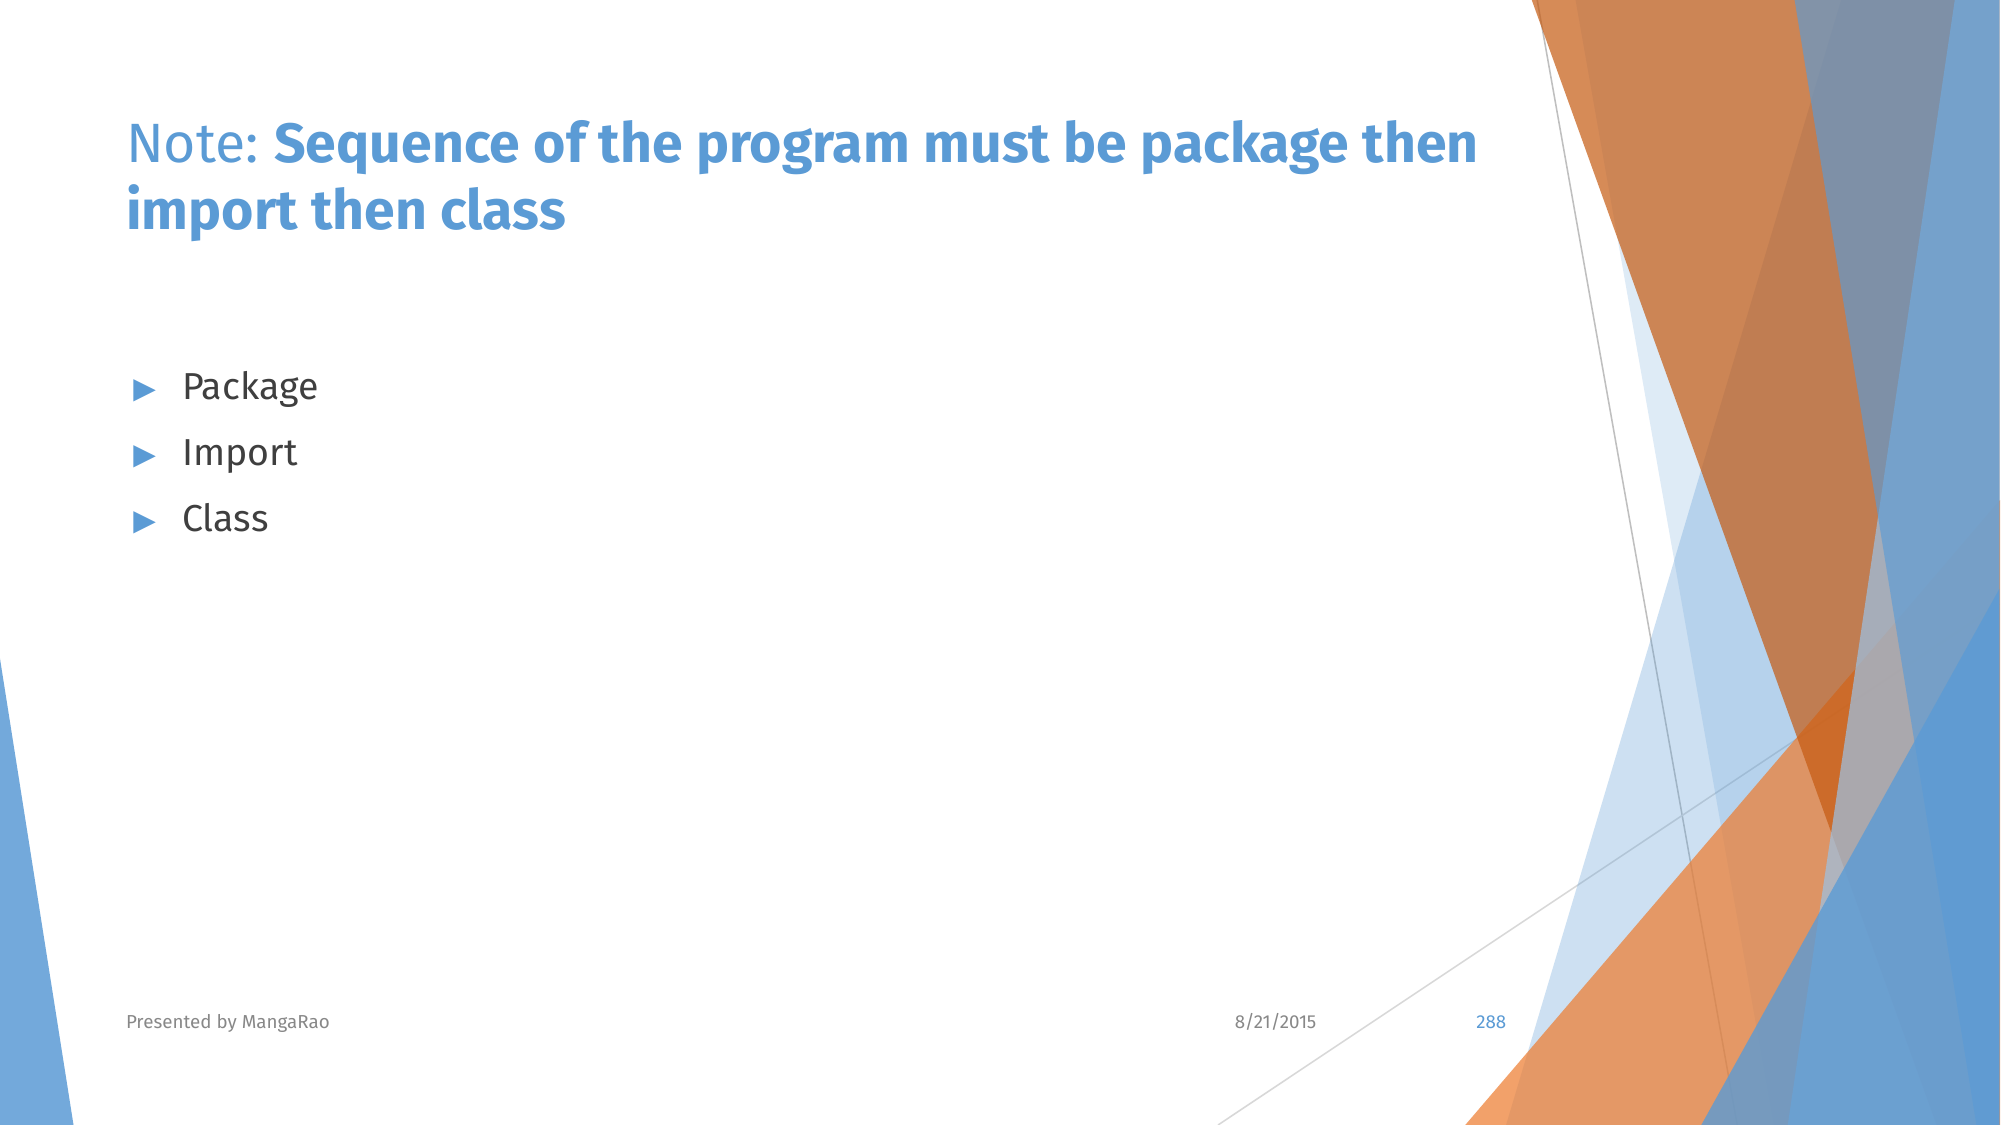

# Note: Sequence of the program must be package then import then class
Package
Import
Class
Presented by MangaRao
8/21/2015
288